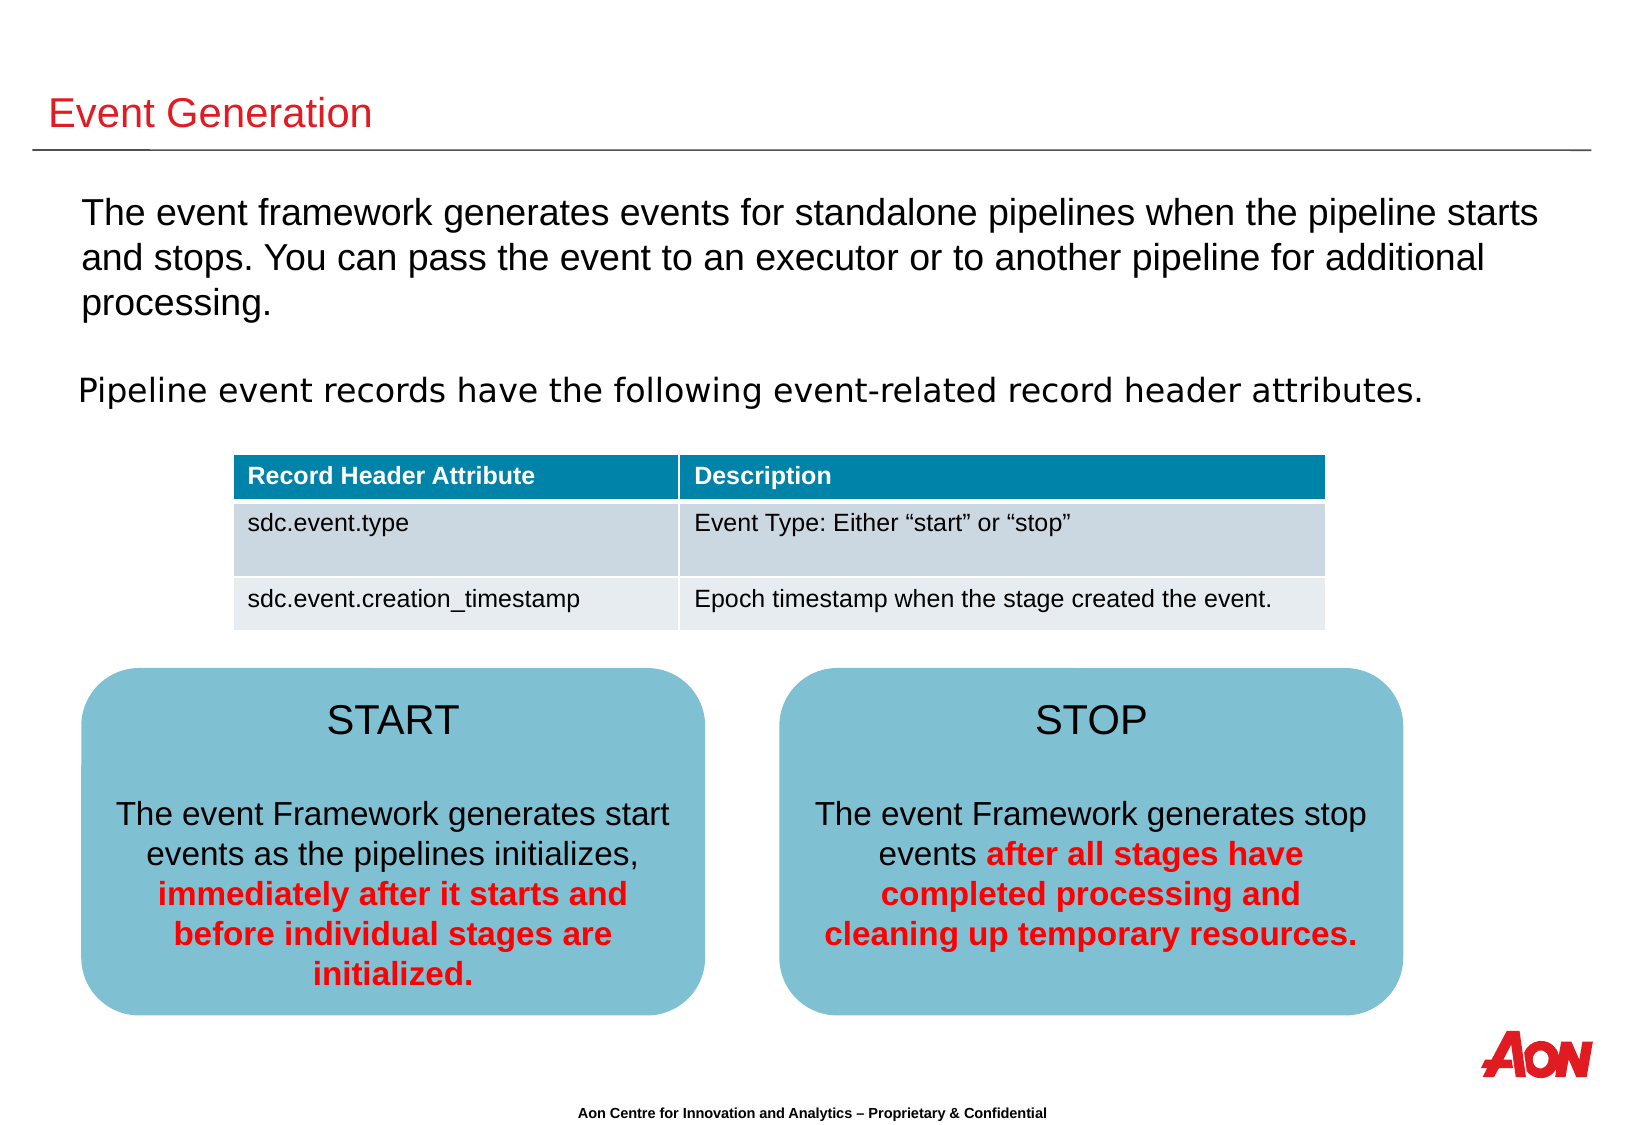

# Event Generation
The event framework generates events for standalone pipelines when the pipeline starts and stops. You can pass the event to an executor or to another pipeline for additional processing.
Pipeline event records have the following event-related record header attributes.
| Record Header Attribute | Description |
| --- | --- |
| sdc.event.type | Event Type: Either “start” or “stop” |
| sdc.event.creation\_timestamp | Epoch timestamp when the stage created the event. |
START

The event Framework generates start events as the pipelines initializes, immediately after it starts and before individual stages are initialized.

STOP

The event Framework generates stop events after all stages have completed processing and cleaning up temporary resources.